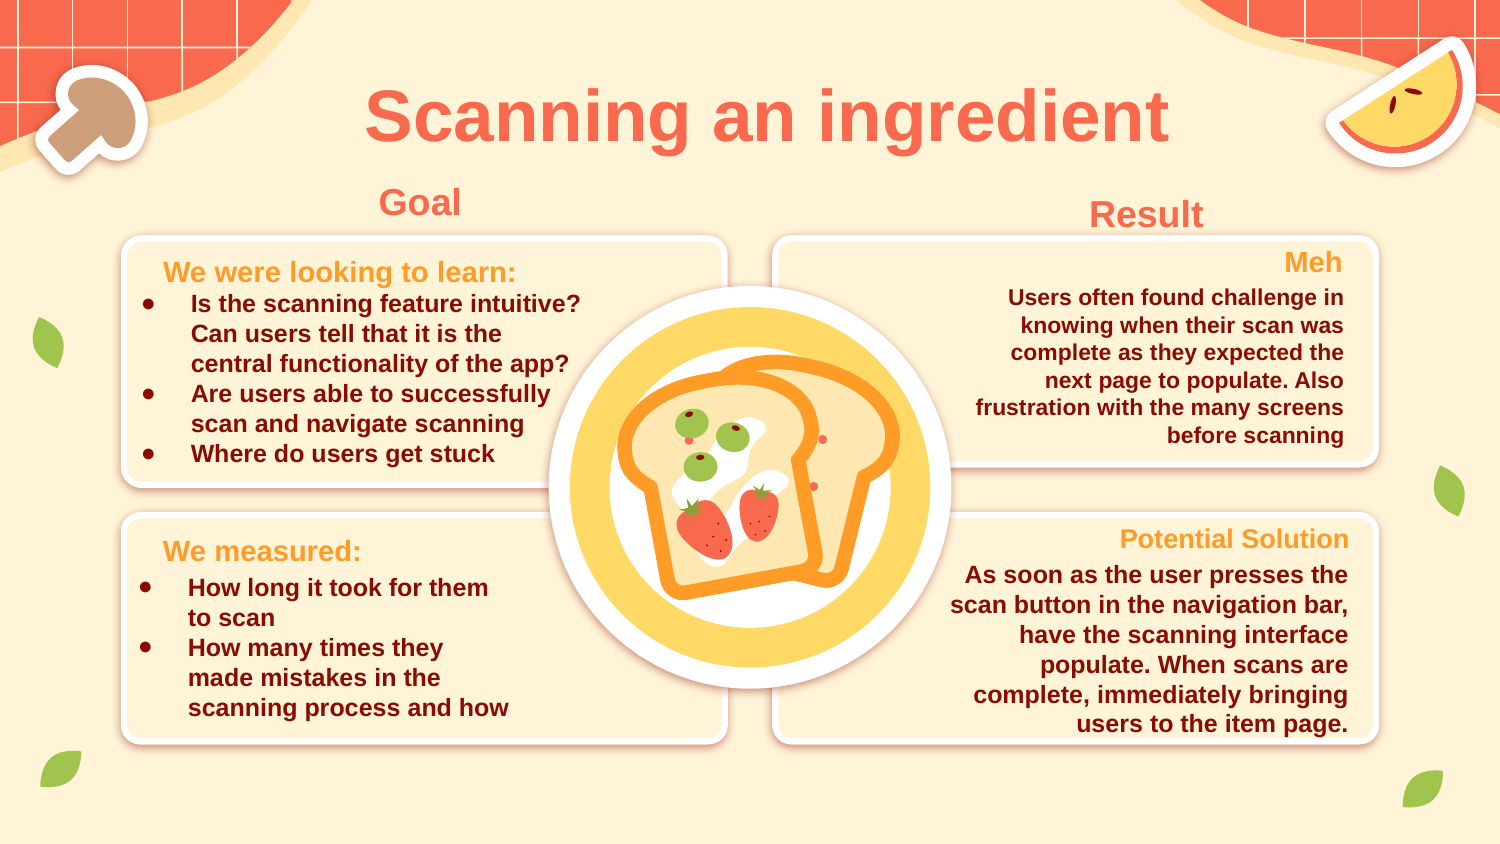

# Scanning an ingredient
Goal
Result
Meh
Users often found challenge in knowing when their scan was complete as they expected the next page to populate. Also frustration with the many screens before scanning

We were looking to learn:
Is the scanning feature intuitive? Can users tell that it is the central functionality of the app?
Are users able to successfully scan and navigate scanning
Where do users get stuck
Potential Solution
As soon as the user presses the scan button in the navigation bar, have the scanning interface populate. When scans are complete, immediately bringing users to the item page.
We measured:
How long it took for them to scan
How many times they made mistakes in the scanning process and how